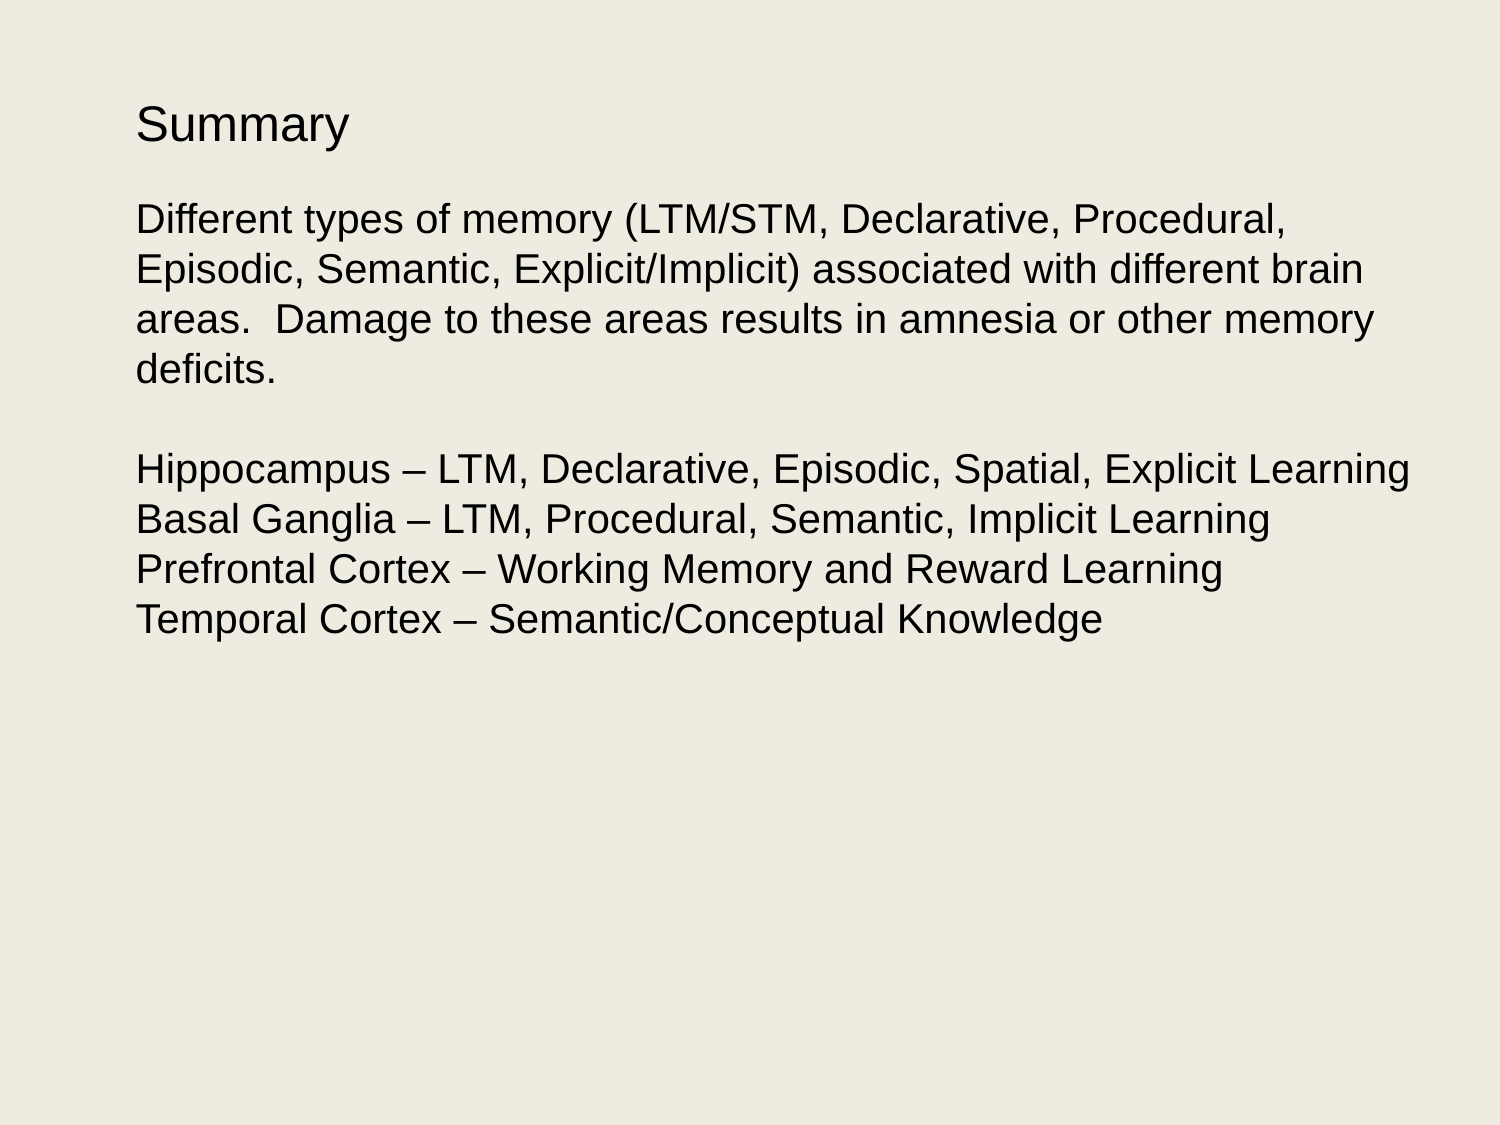

Summary
Different types of memory (LTM/STM, Declarative, Procedural, Episodic, Semantic, Explicit/Implicit) associated with different brain areas.  Damage to these areas results in amnesia or other memory deficits.

Hippocampus – LTM, Declarative, Episodic, Spatial, Explicit Learning
Basal Ganglia – LTM, Procedural, Semantic, Implicit Learning
Prefrontal Cortex – Working Memory and Reward Learning
Temporal Cortex – Semantic/Conceptual Knowledge